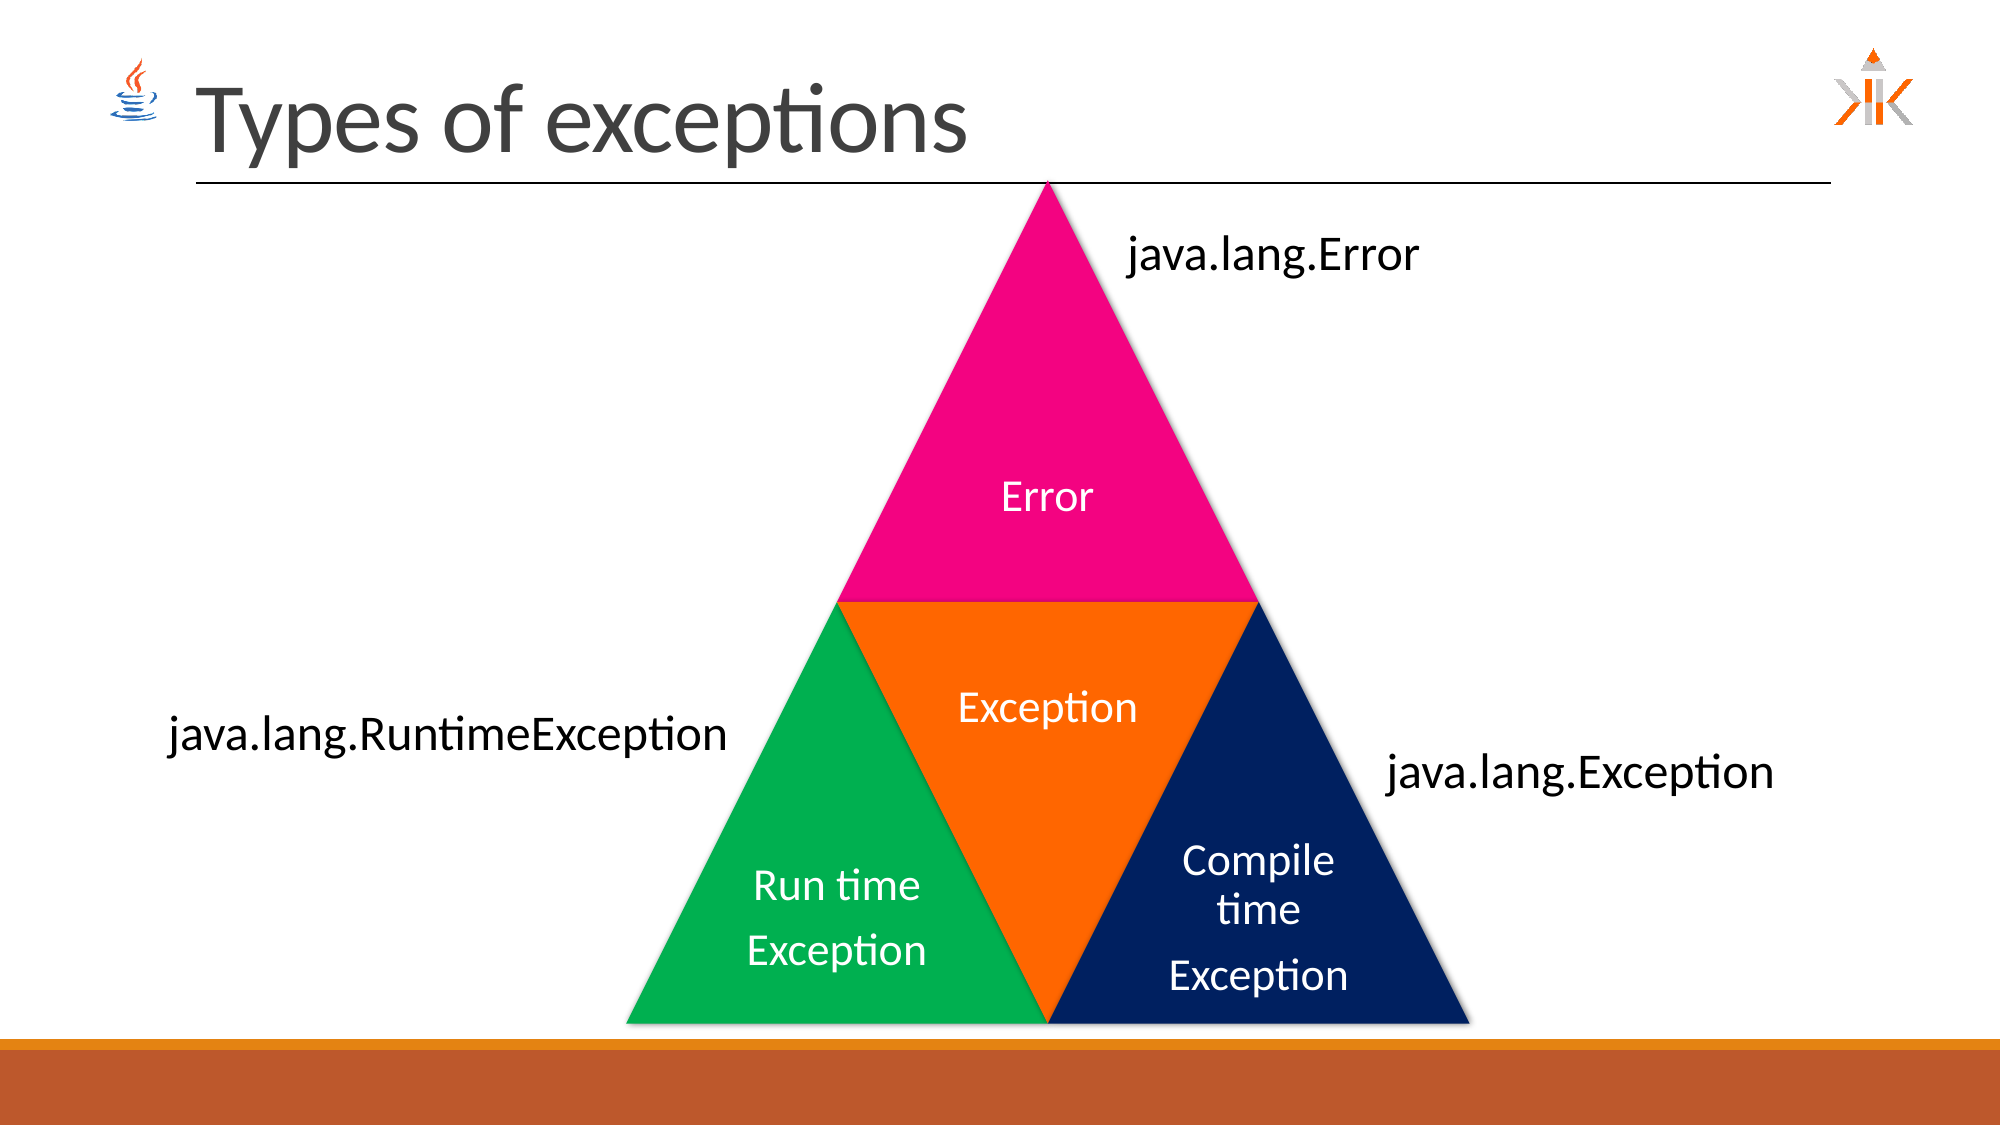

# Types of exceptions
Error
Run time
Exception
Exception
Compile time
Exception
java.lang.Error
java.lang.RuntimeException
java.lang.Exception